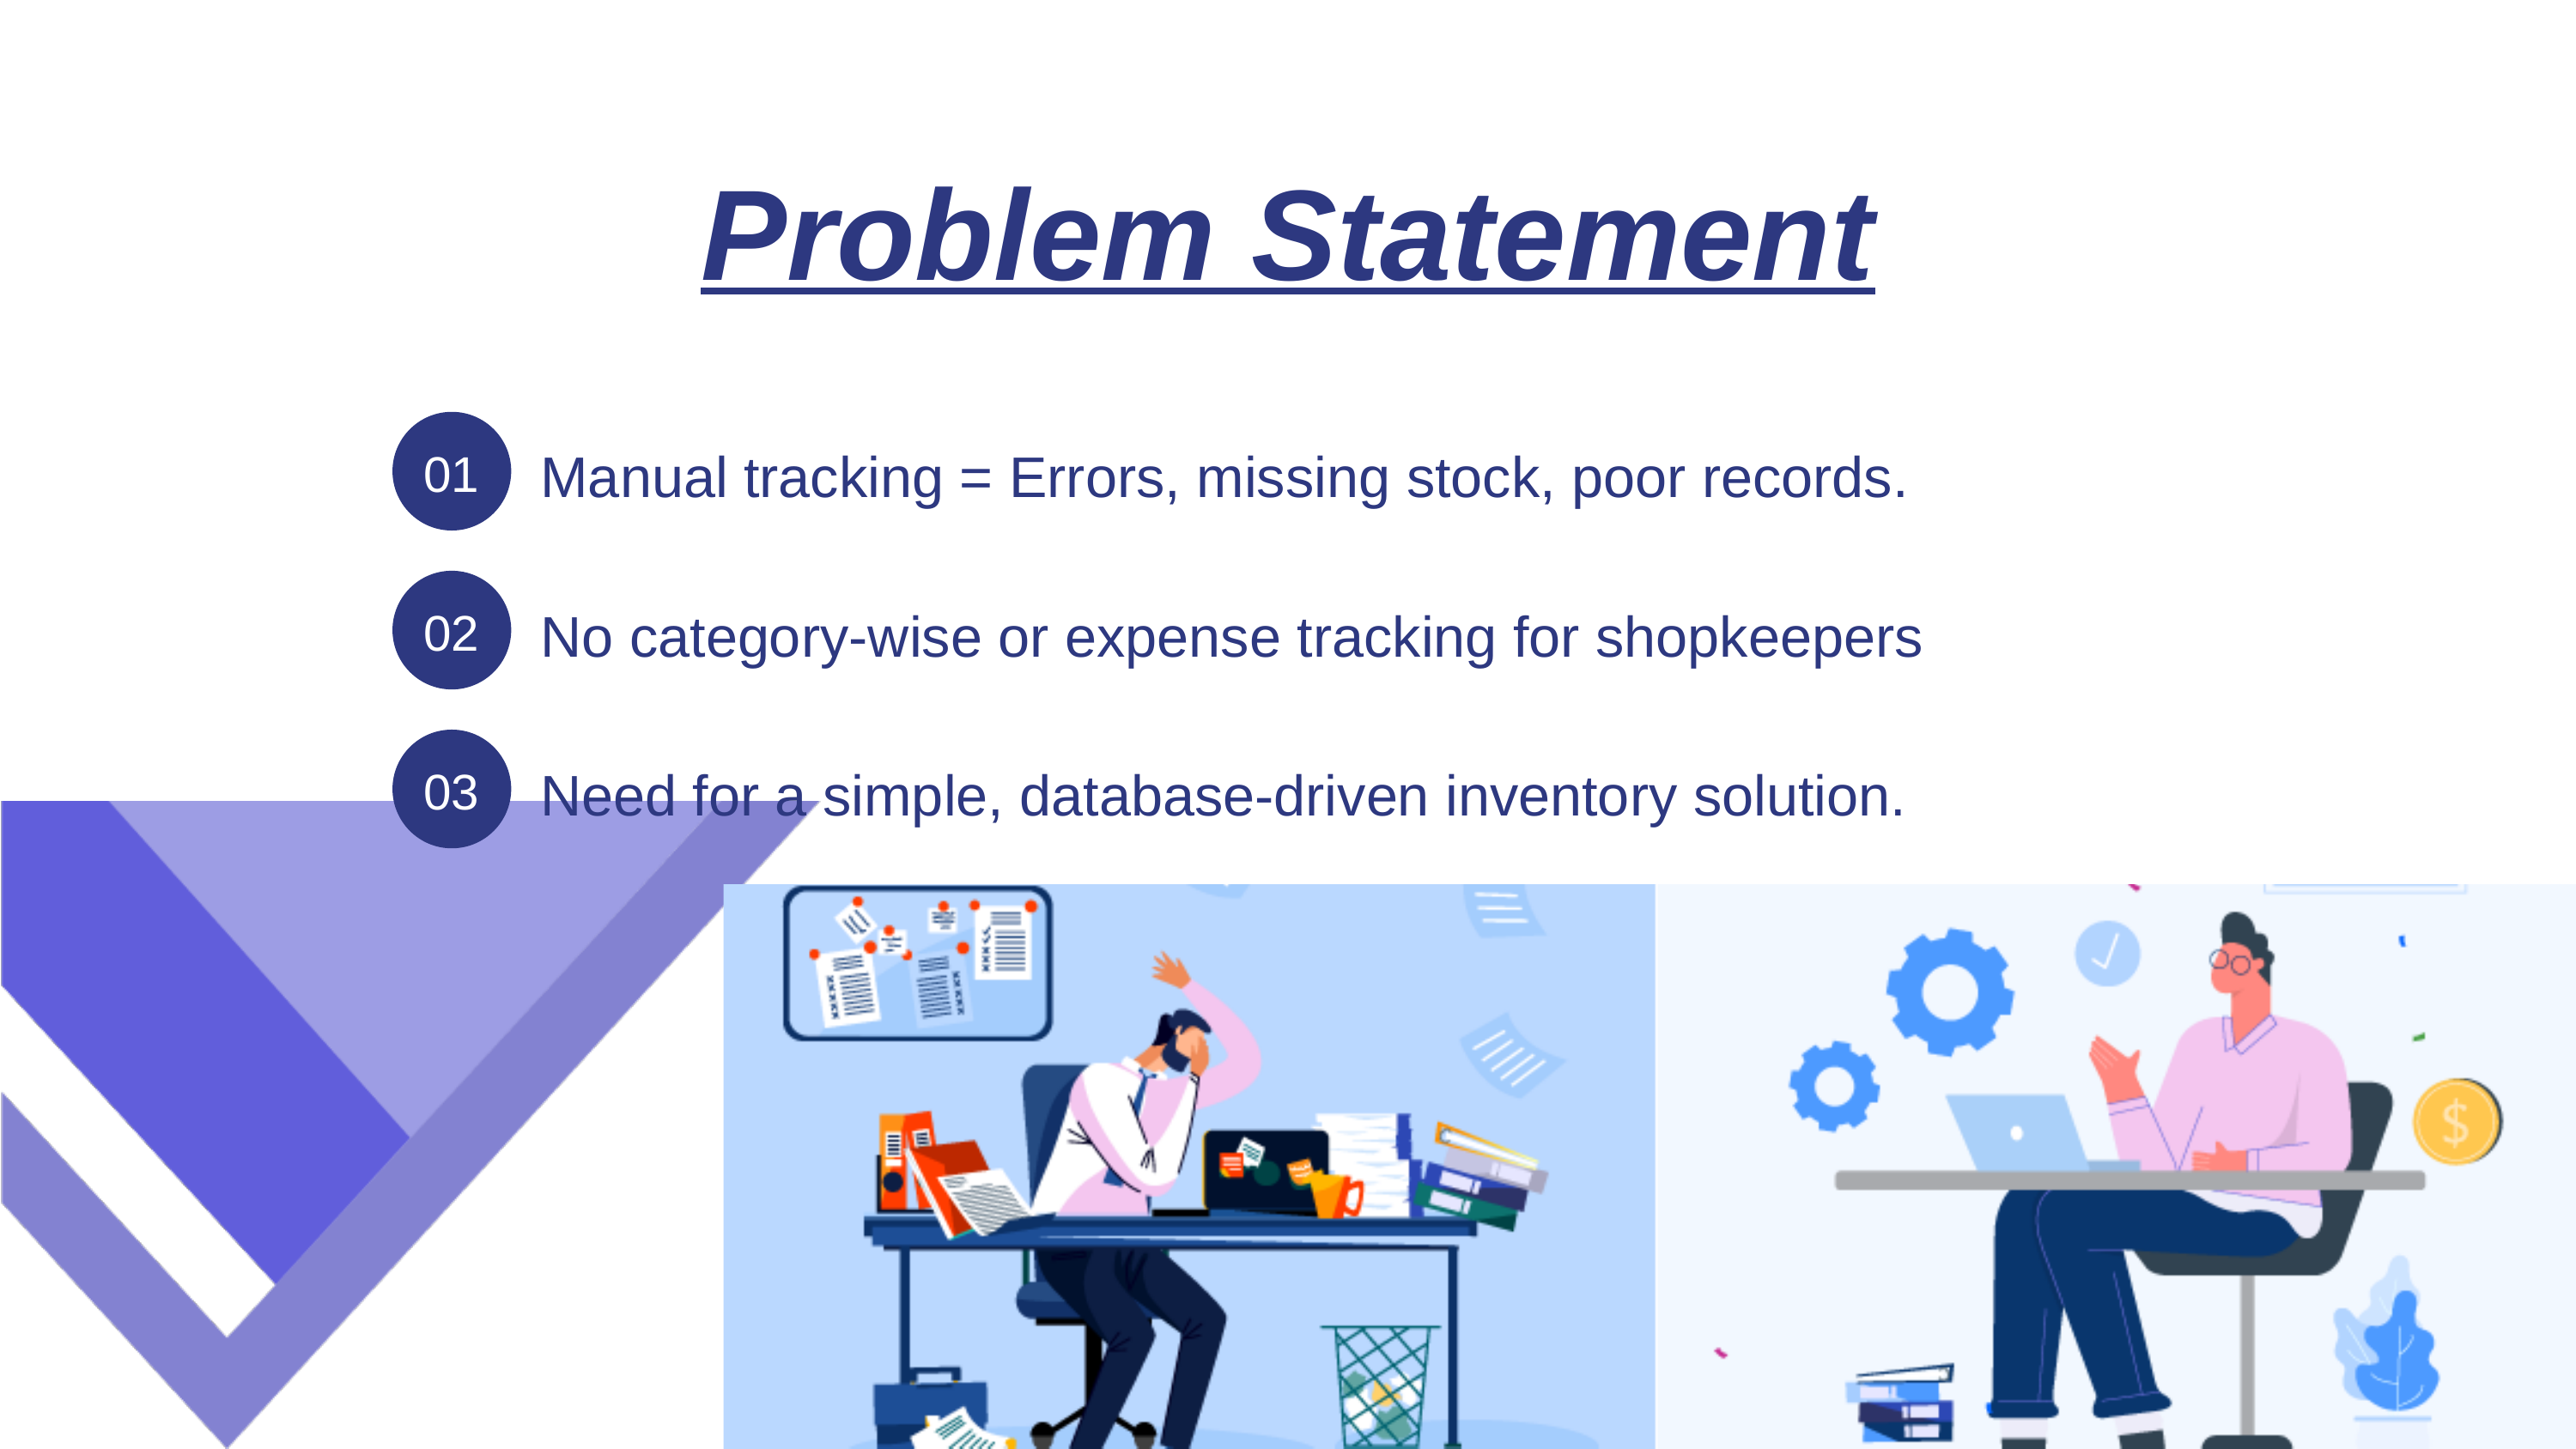

Problem Statement

01
Manual tracking = Errors, missing stock, poor records.

02
No category-wise or expense tracking for shopkeepers

03
Need for a simple, database-driven inventory solution.